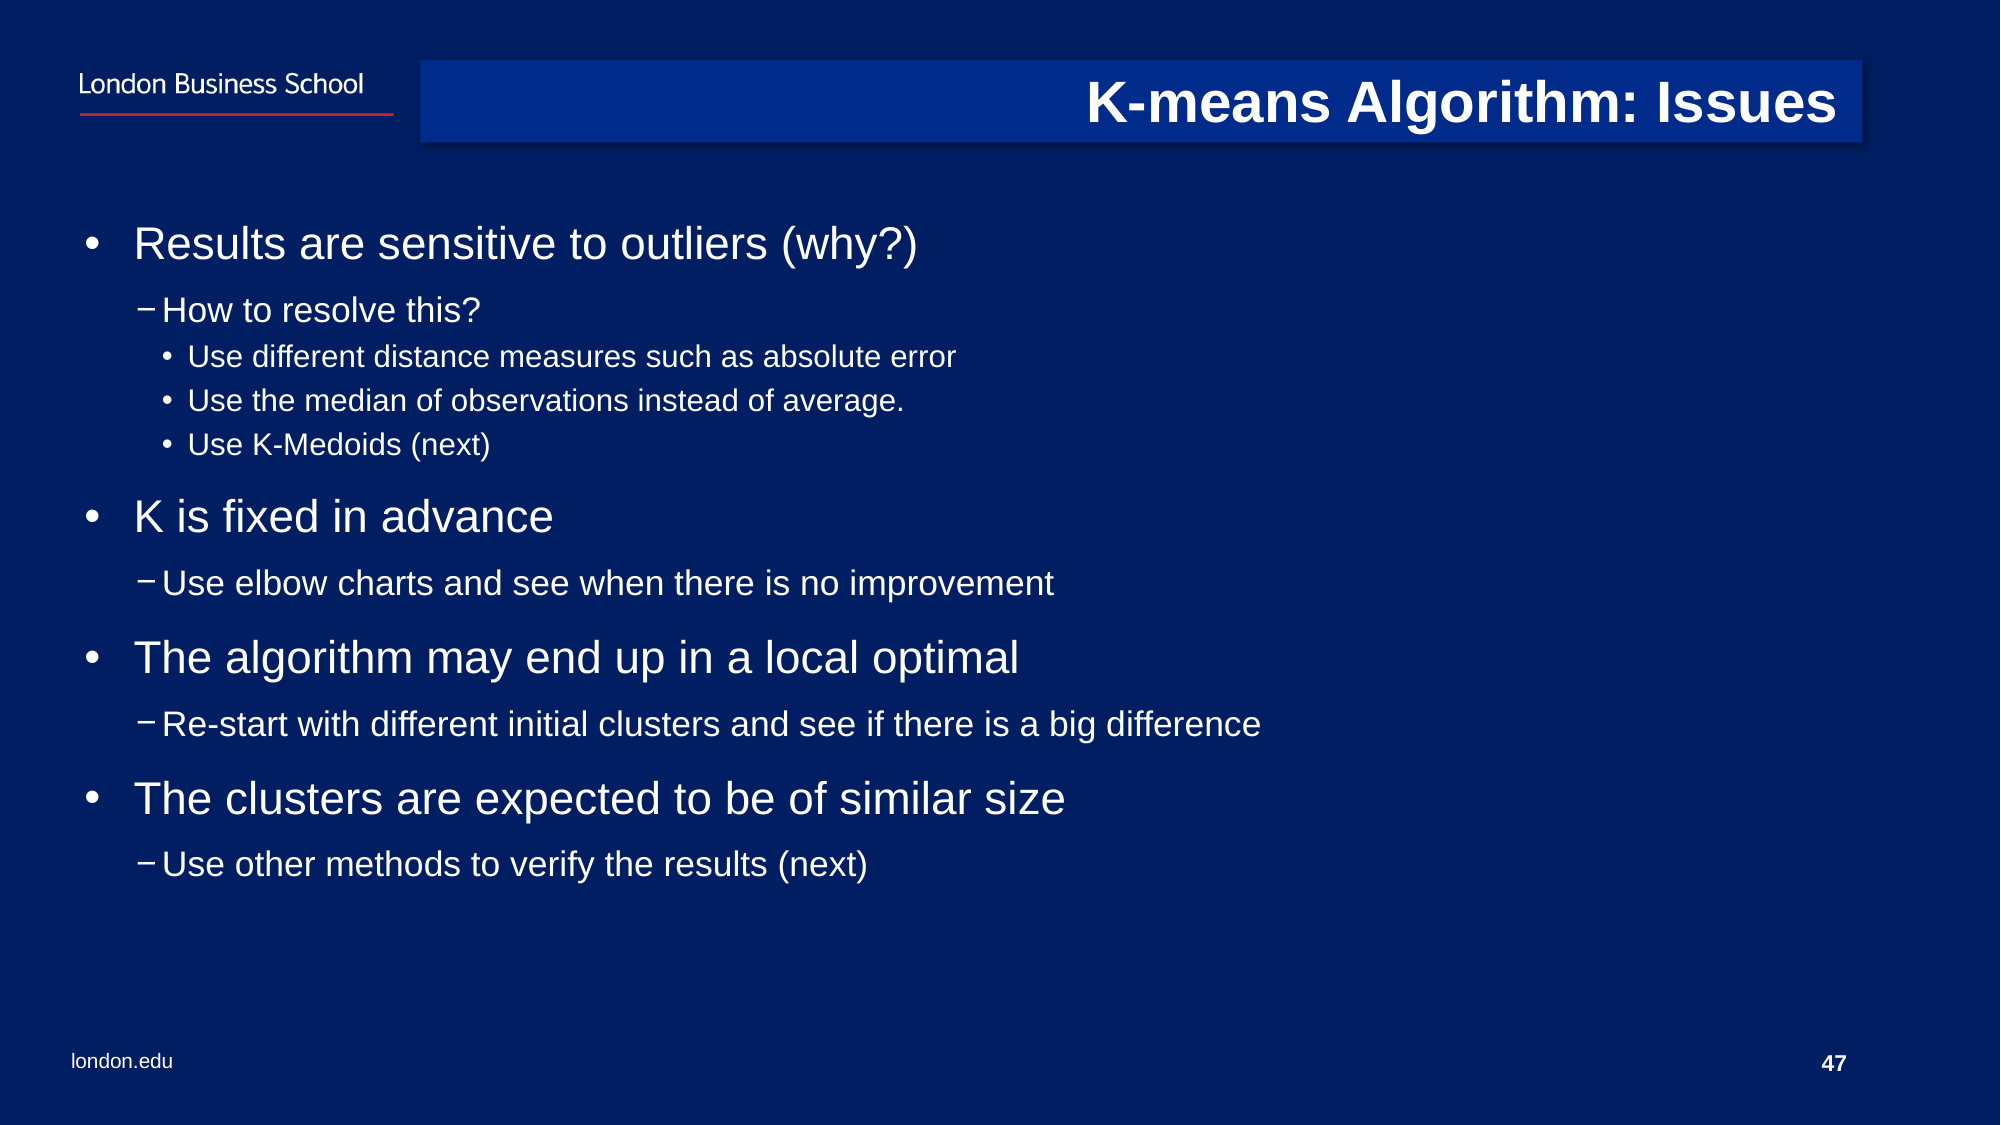

# K-means Algorithm: Issues
Results are sensitive to outliers (why?)
How to resolve this?
Use different distance measures such as absolute error
Use the median of observations instead of average.
Use K-Medoids (next)
K is fixed in advance
Use elbow charts and see when there is no improvement
The algorithm may end up in a local optimal
Re-start with different initial clusters and see if there is a big difference
The clusters are expected to be of similar size
Use other methods to verify the results (next)